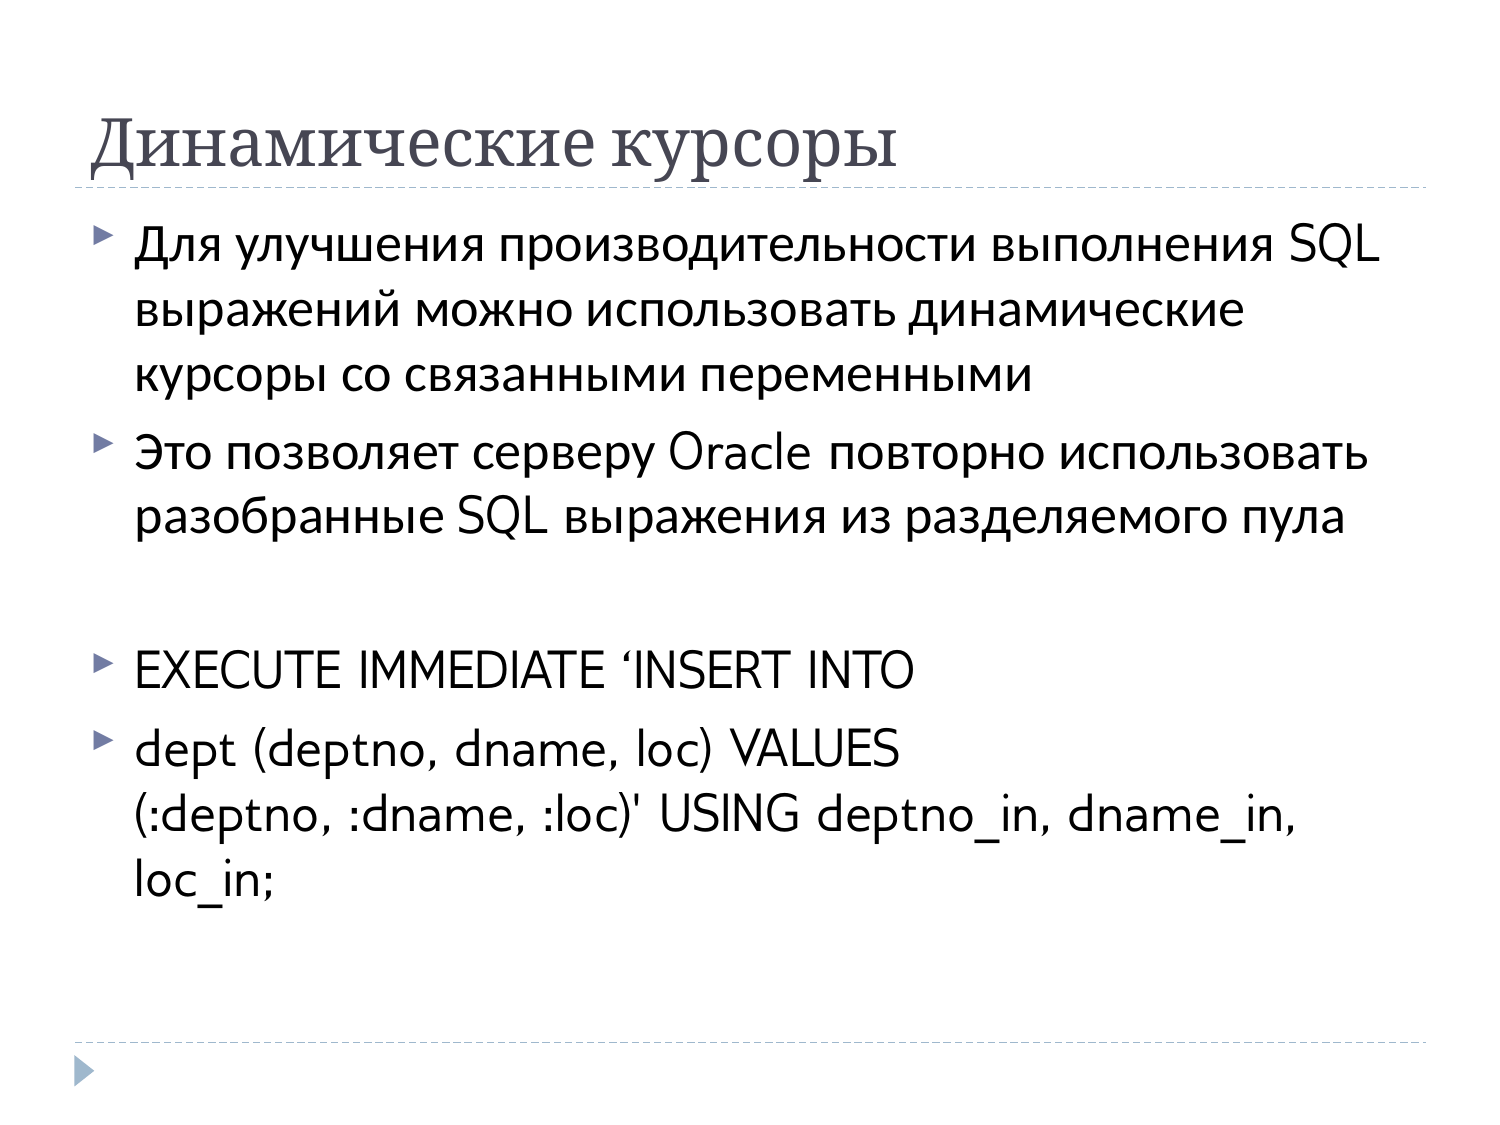

# Динамические курсоры
Для улучшения производительности выполнения SQL выражений можно использовать динамические курсоры со связанными переменными
Это позволяет серверу Oracle повторно использовать разобранные SQL выражения из разделяемого пула

EXECUTE IMMEDIATE ‘INSERT INTO
dept (deptno, dname, loc) VALUES (:deptno, :dname, :loc)' USING deptno_in, dname_in, loc_in;